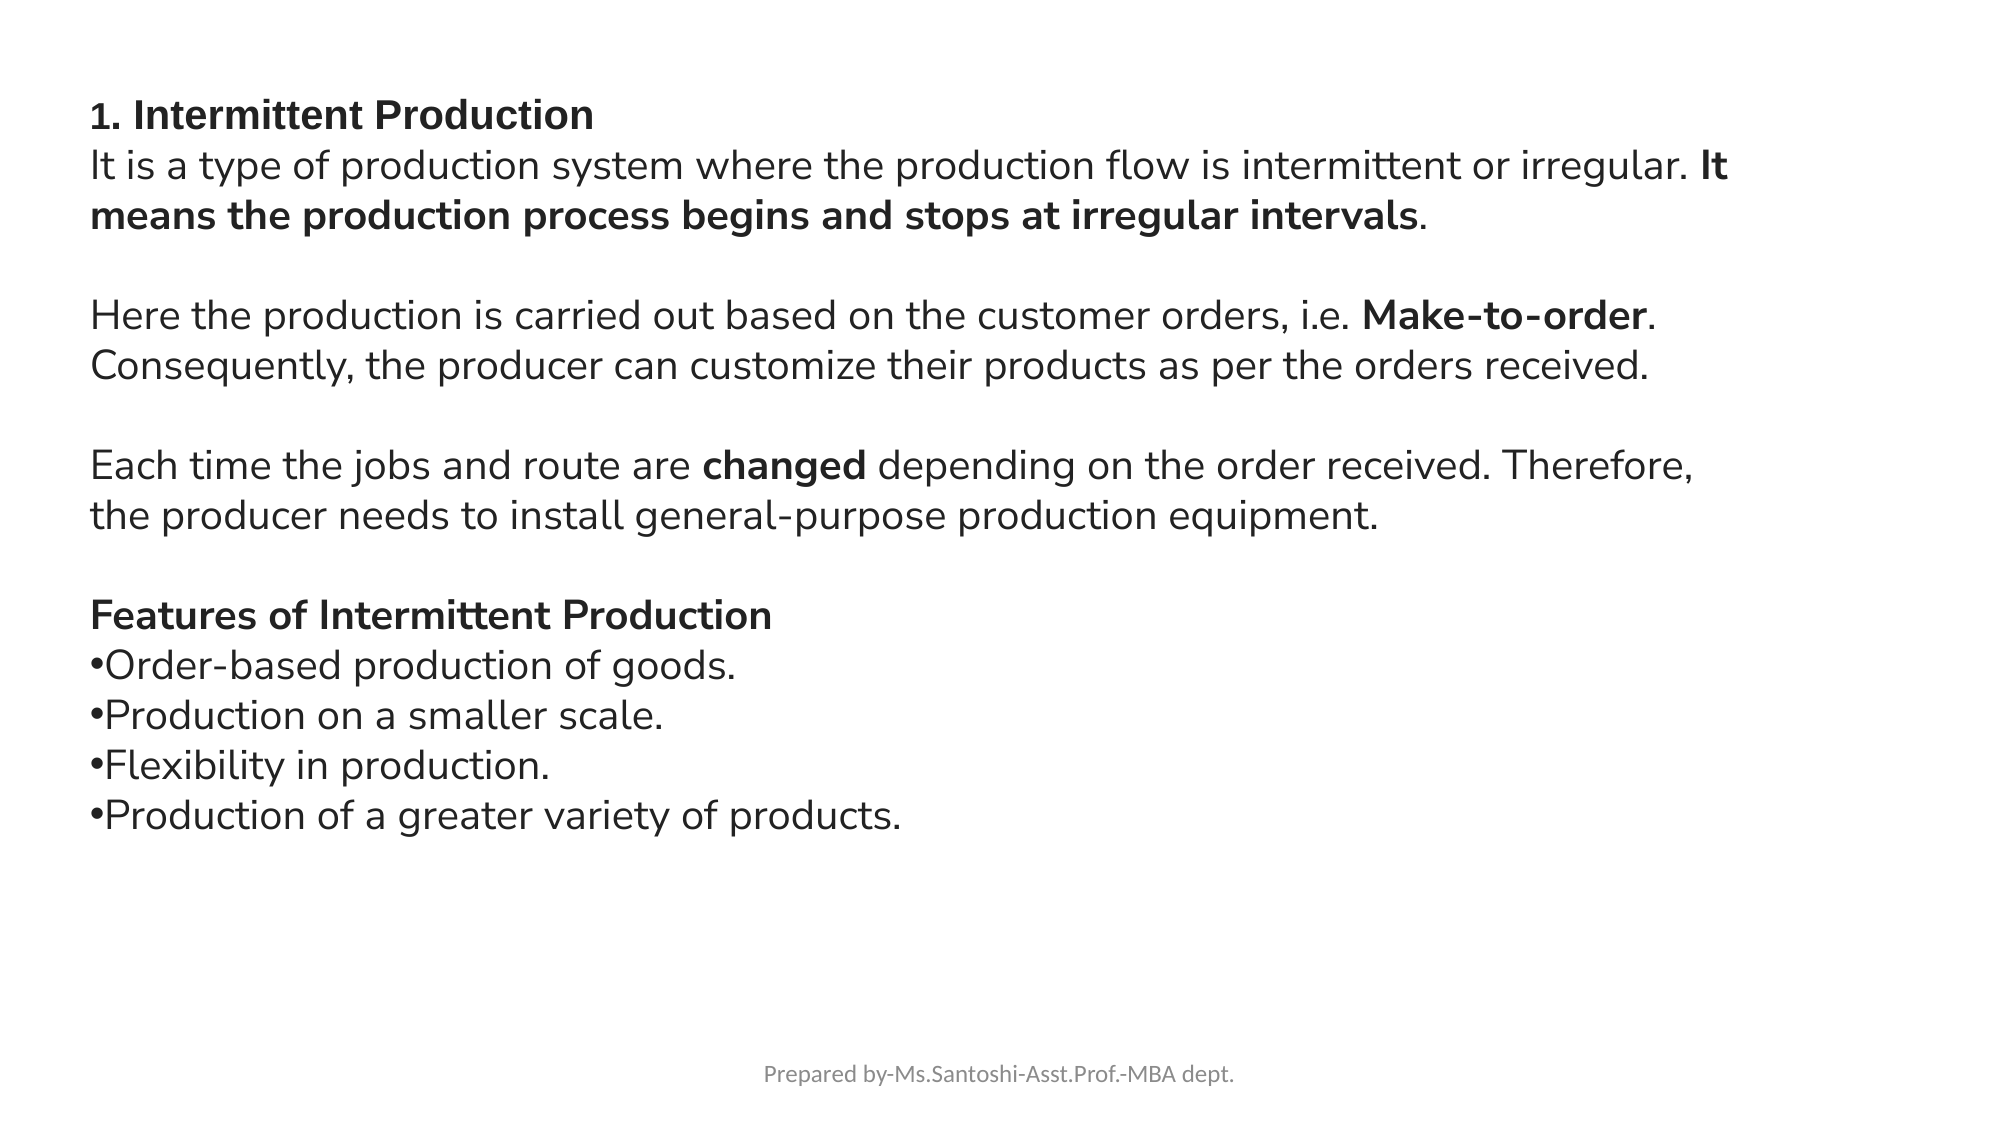

1. Intermittent Production
It is a type of production system where the production flow is intermittent or irregular. It means the production process begins and stops at irregular intervals.

Here the production is carried out based on the customer orders, i.e. Make-to-order. Consequently, the producer can customize their products as per the orders received.

Each time the jobs and route are changed depending on the order received. Therefore, the producer needs to install general-purpose production equipment.

Features of Intermittent Production
Order-based production of goods.
Production on a smaller scale.
Flexibility in production.
Production of a greater variety of products.

Prepared by-Ms.Santoshi-Asst.Prof.-MBA dept.